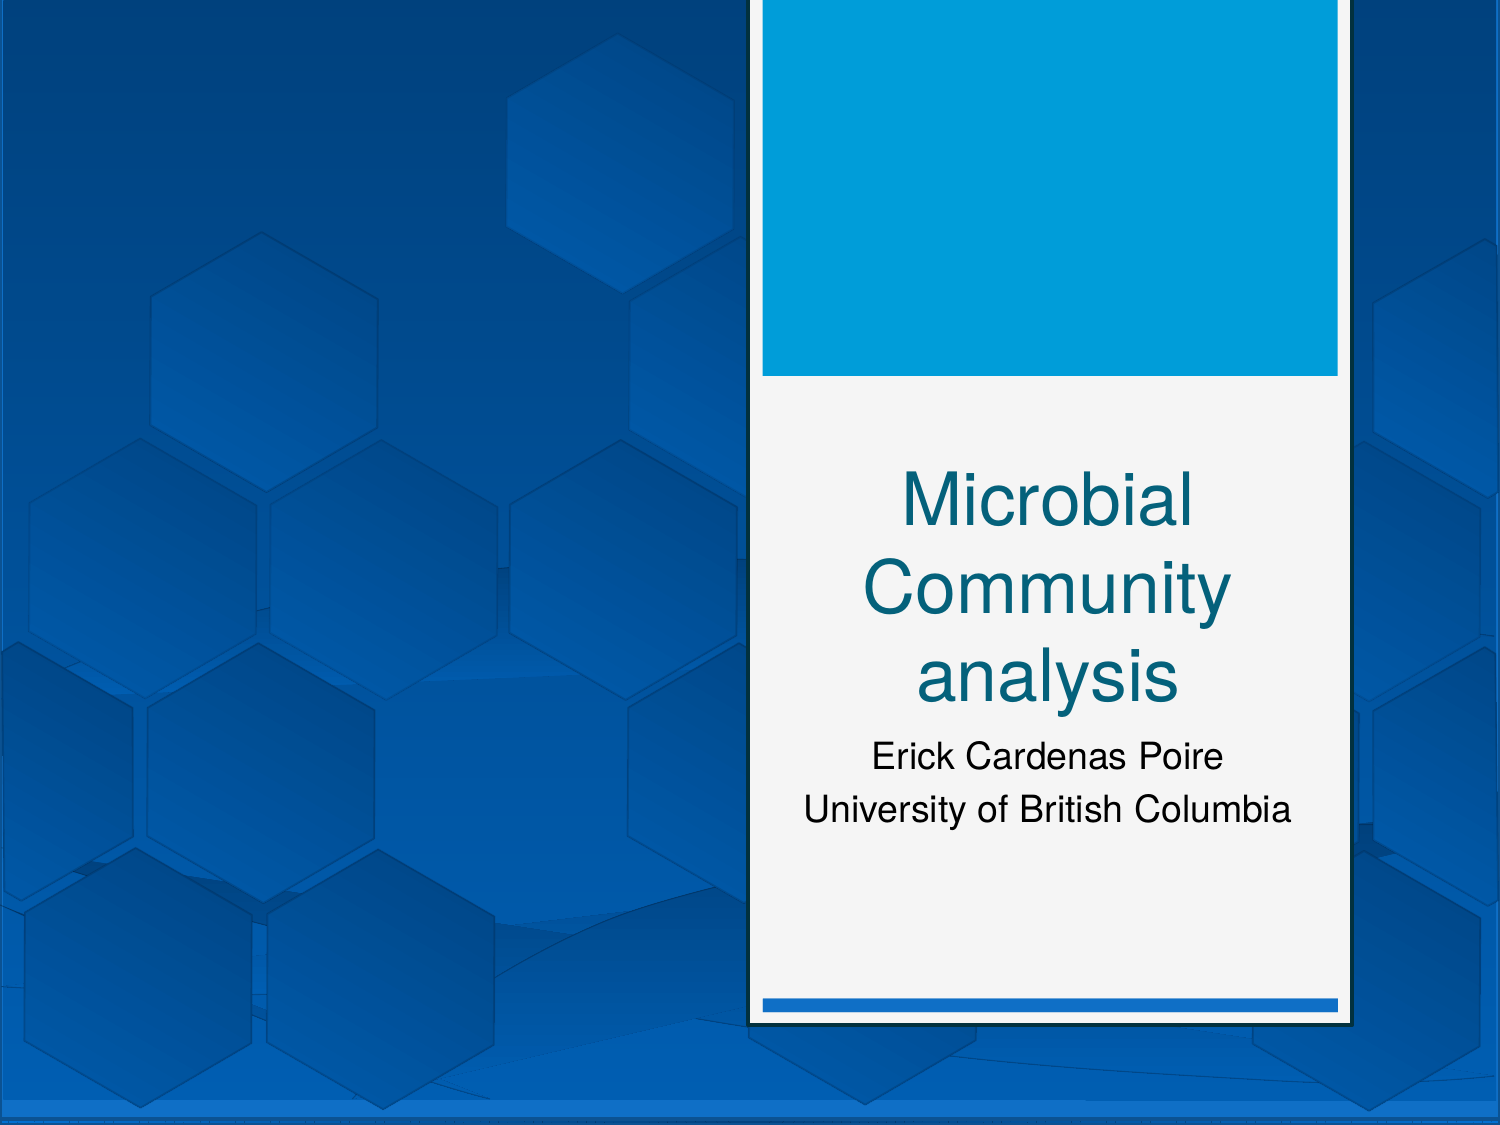

# Microbial Community analysis
Erick Cardenas Poire
University of British Columbia